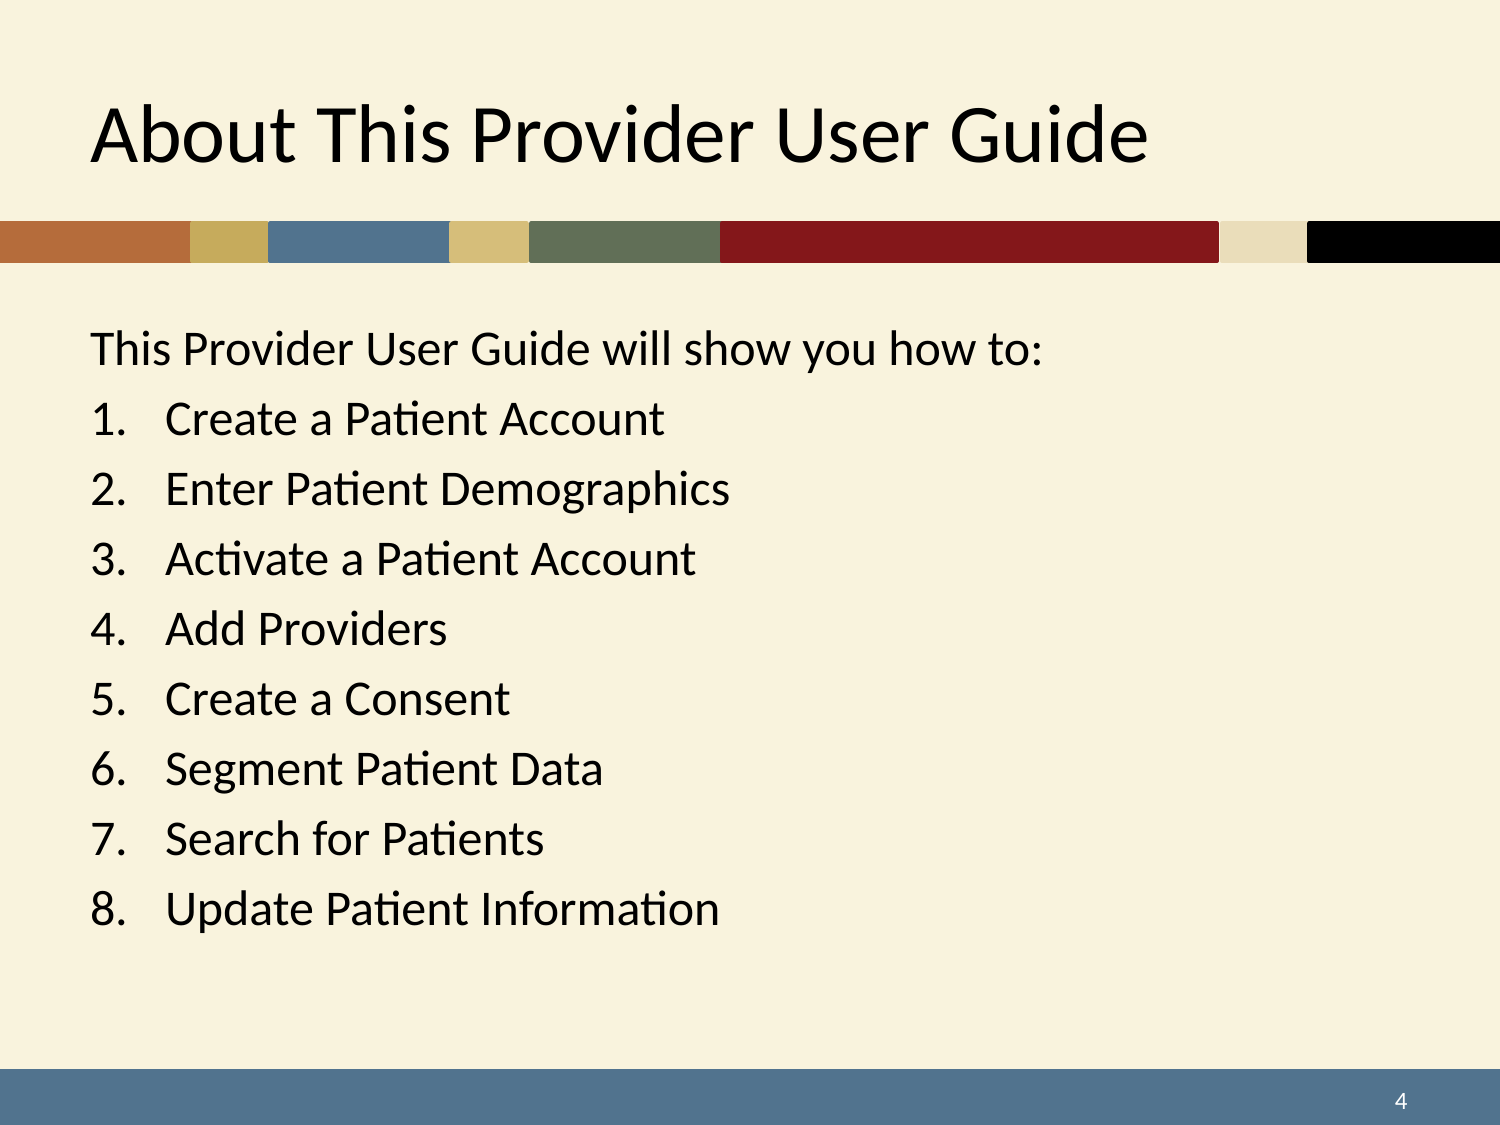

# About This Provider User Guide
This Provider User Guide will show you how to:
Create a Patient Account
Enter Patient Demographics
Activate a Patient Account
Add Providers
Create a Consent
Segment Patient Data
Search for Patients
Update Patient Information

4